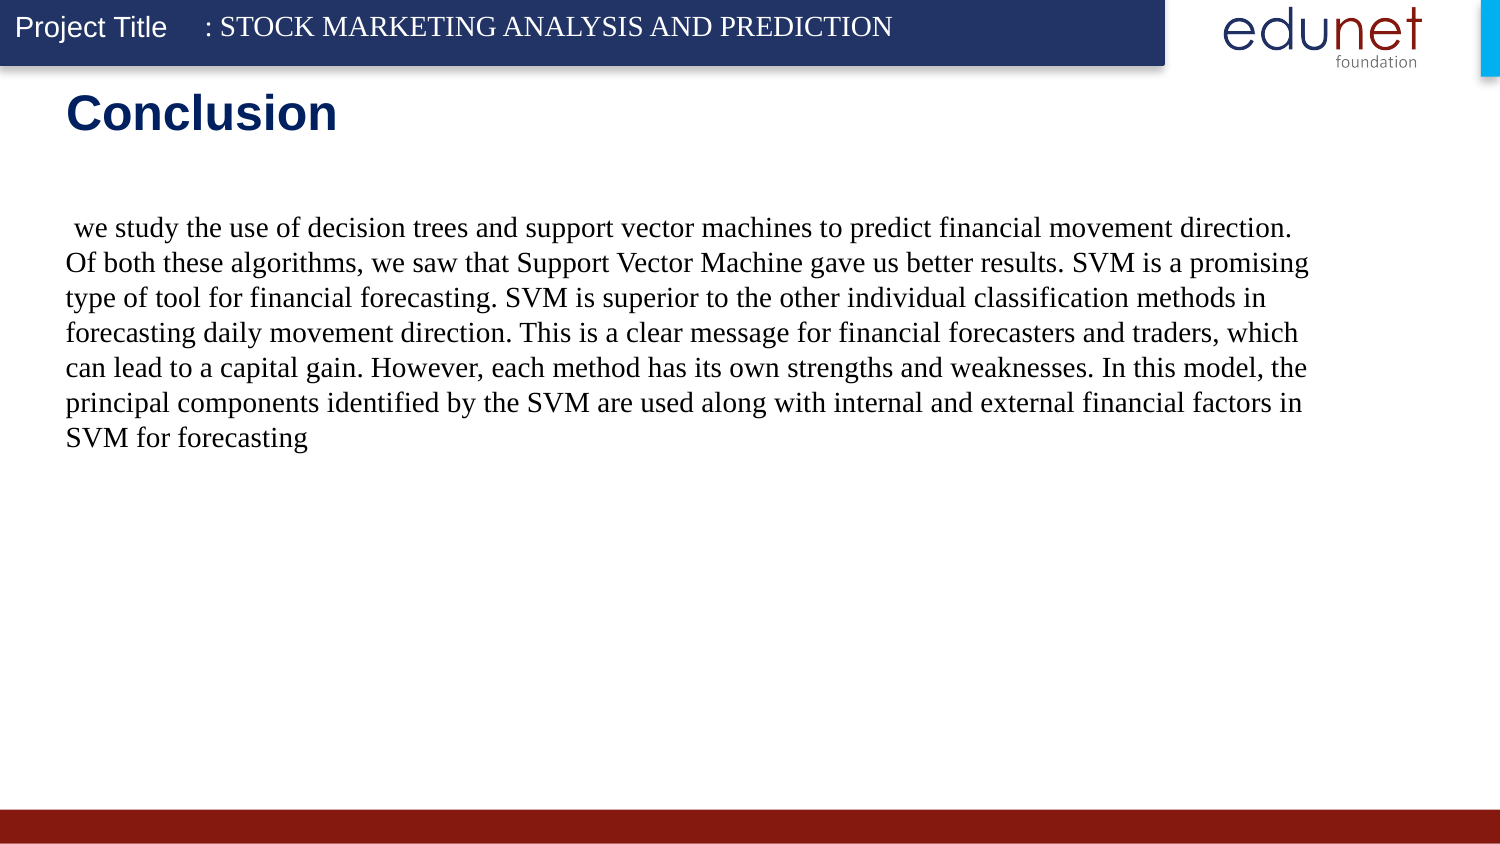

: STOCK MARKETING ANALYSIS AND PREDICTION

# Conclusion
 we study the use of decision trees and support vector machines to predict financial movement direction. Of both these algorithms, we saw that Support Vector Machine gave us better results. SVM is a promising type of tool for financial forecasting. SVM is superior to the other individual classification methods in forecasting daily movement direction. This is a clear message for financial forecasters and traders, which can lead to a capital gain. However, each method has its own strengths and weaknesses. In this model, the principal components identified by the SVM are used along with internal and external financial factors in SVM for forecasting